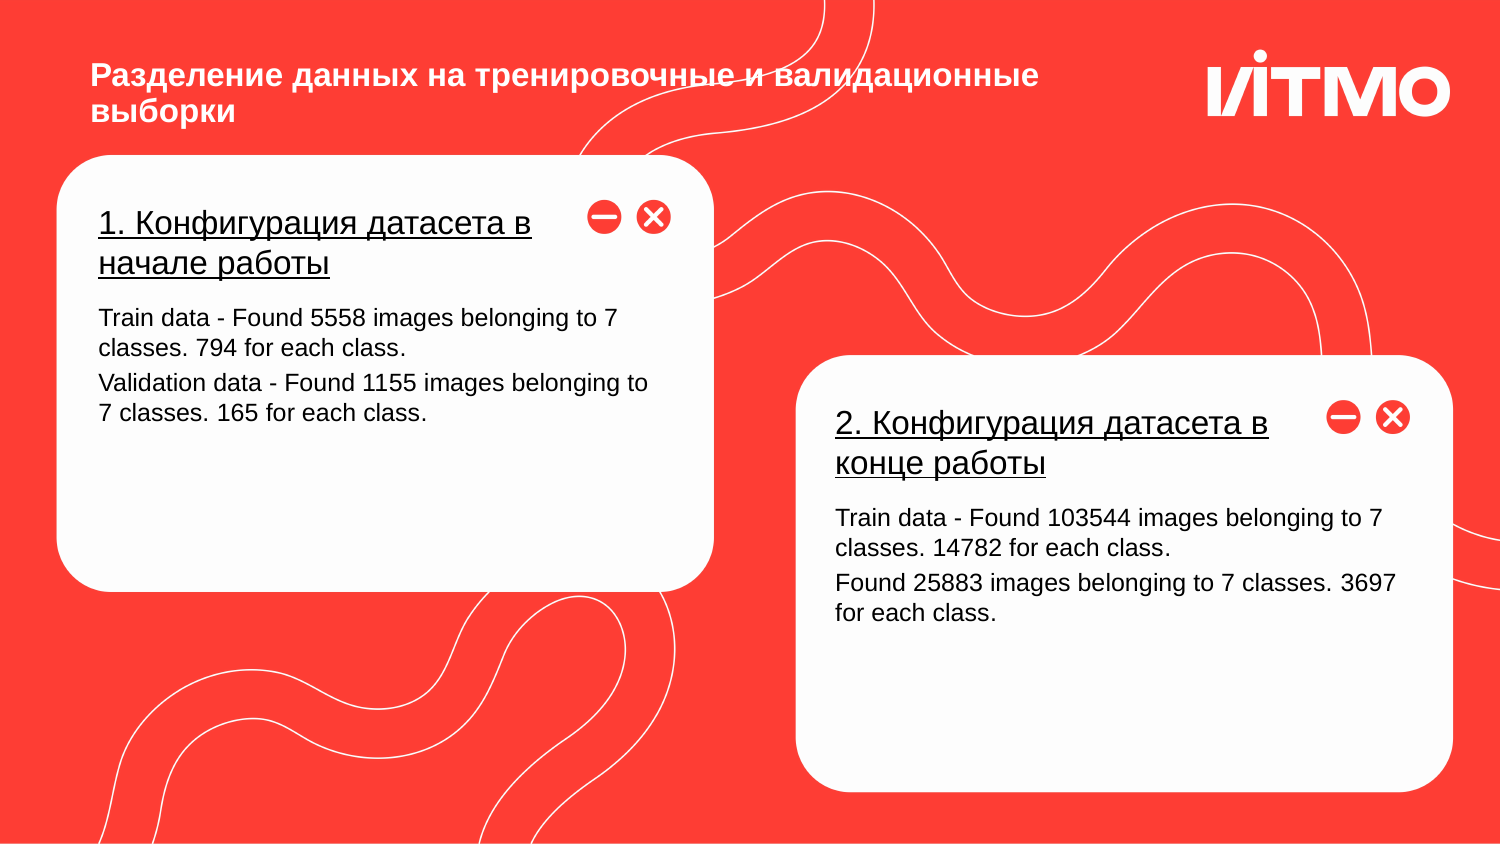

# Разделение данных на тренировочные и валидационные выборки
1. Конфигурация датасета в начале работы
Train data - Found 5558 images belonging to 7 classes. 794 for each class.
Validation data - Found 1155 images belonging to 7 classes. 165 for each class.
2. Конфигурация датасета в конце работы
Train data - Found 103544 images belonging to 7 classes. 14782 for each class.
Found 25883 images belonging to 7 classes. 3697 for each class.